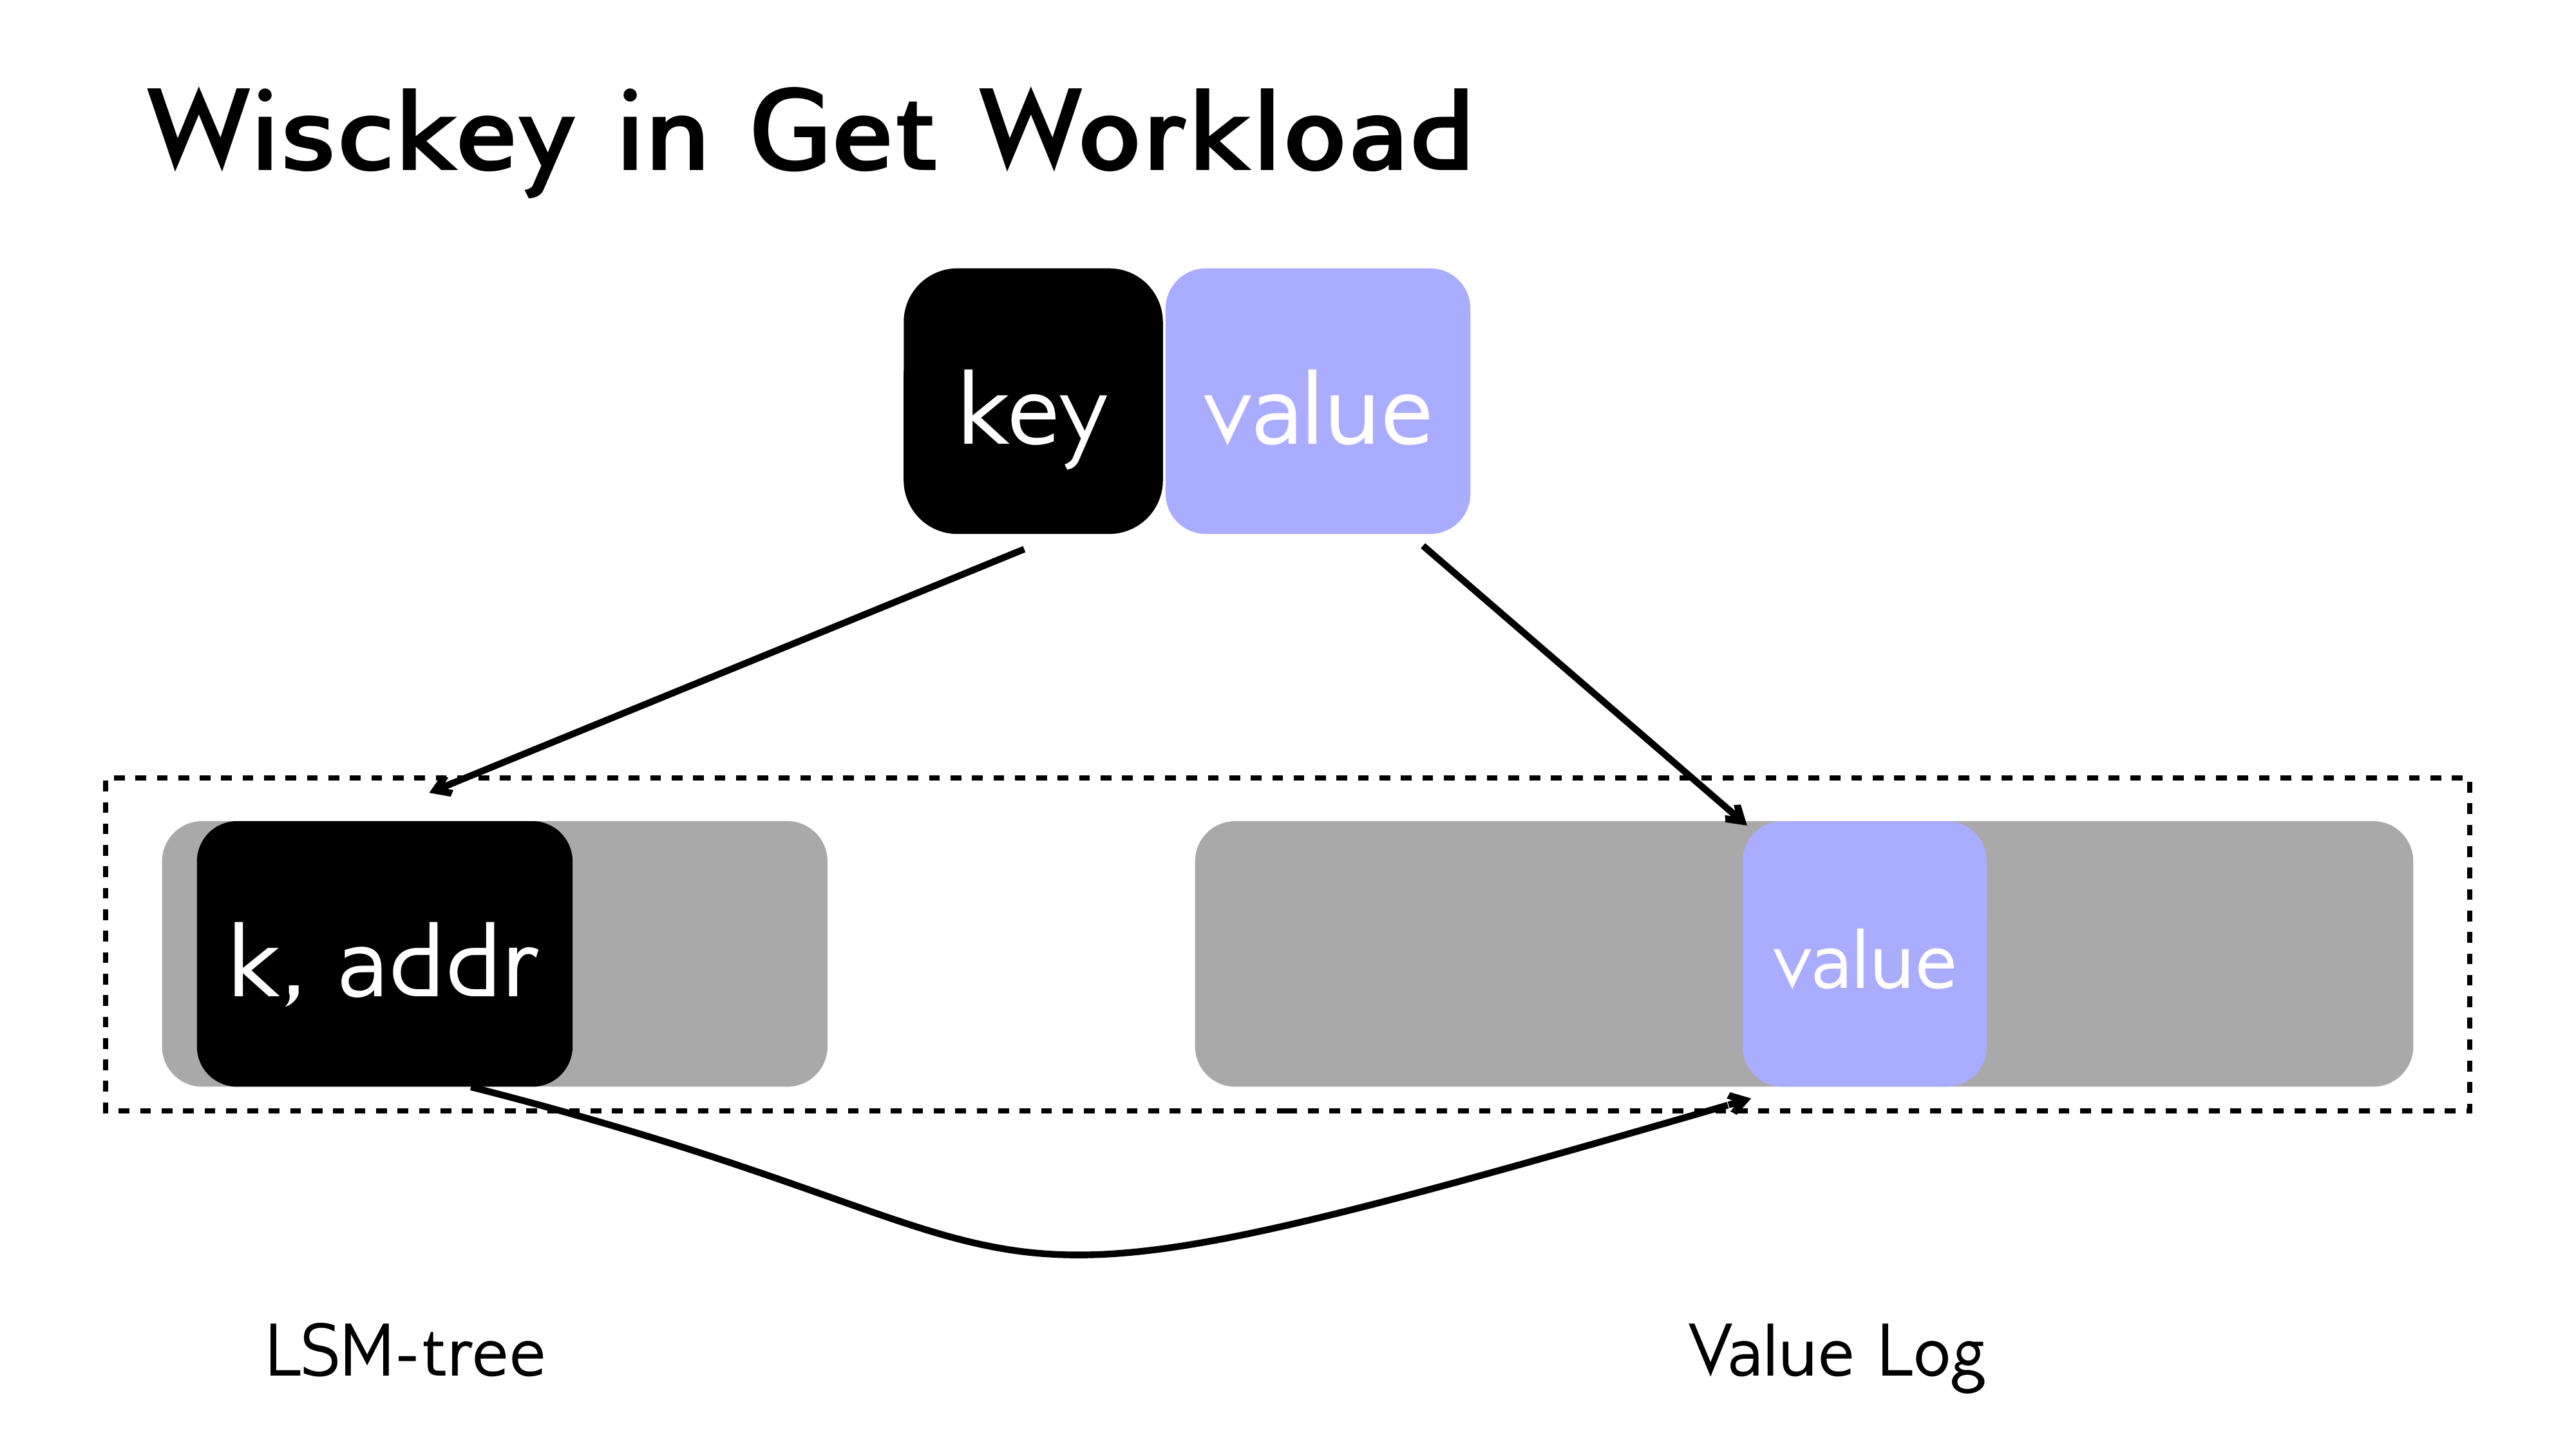

Wisckey in Get Workload
key
value

k, addr

value

LSM-tree
Value Log